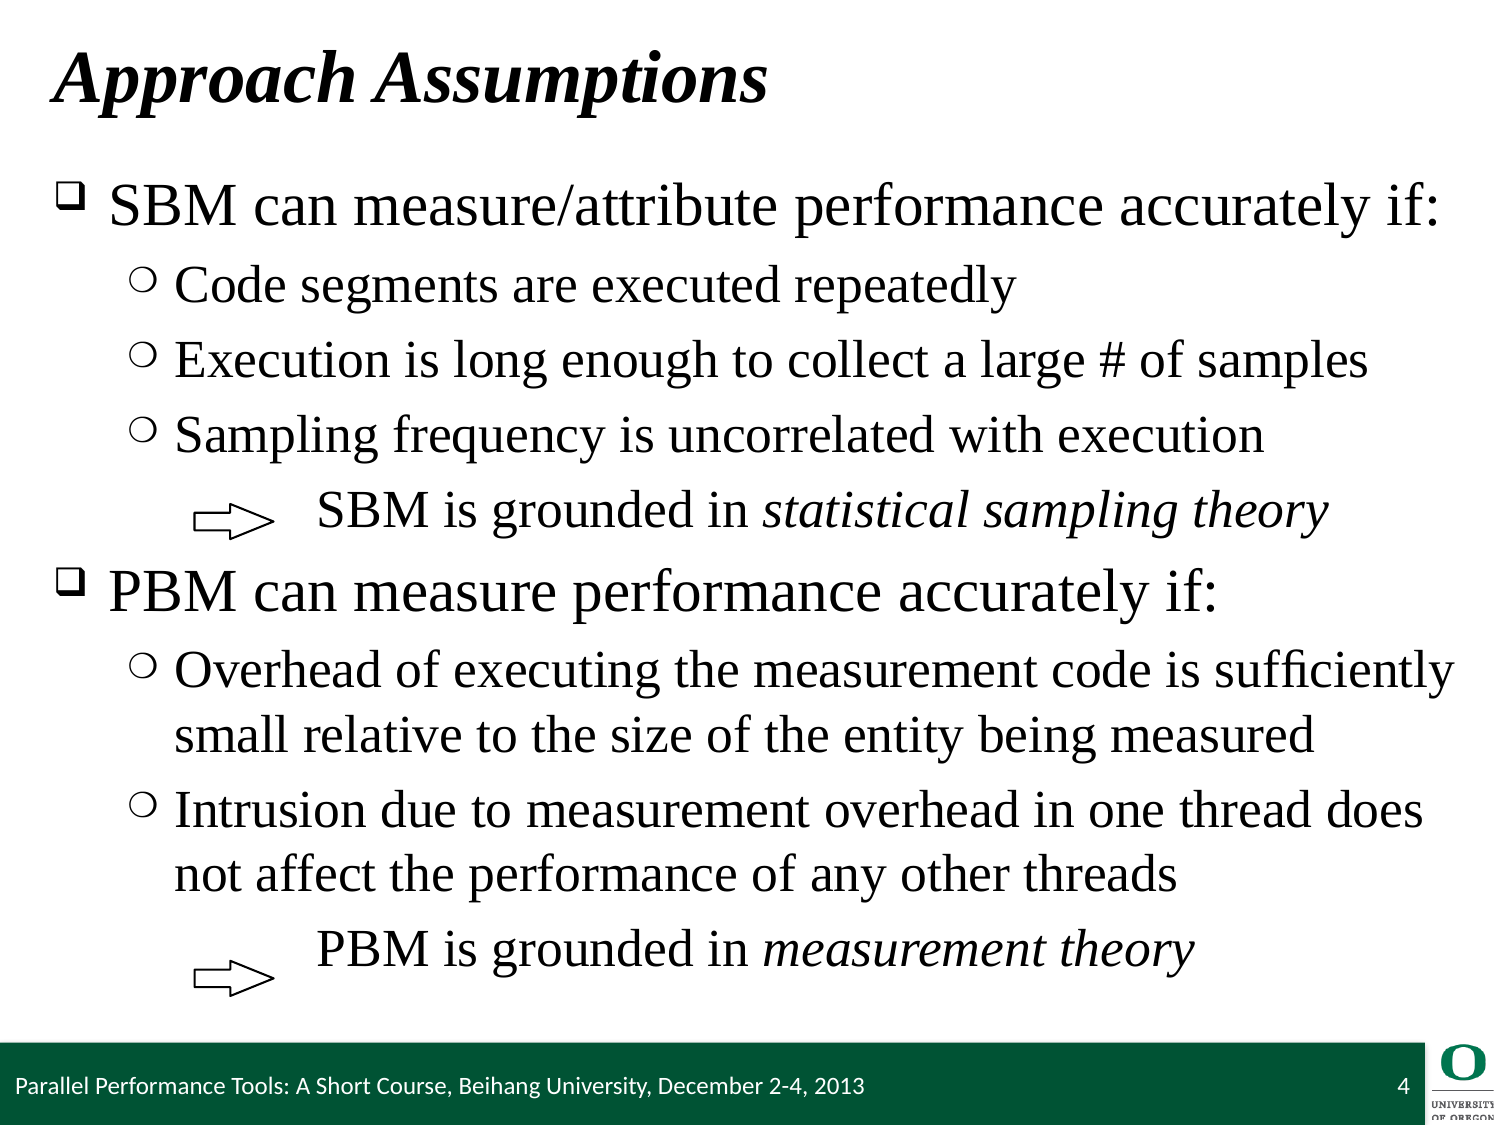

# Approach Assumptions
SBM can measure/attribute performance accurately if:
Code segments are executed repeatedly
Execution is long enough to collect a large # of samples
Sampling frequency is uncorrelated with execution
              SBM is grounded in statistical sampling theory
PBM can measure performance accurately if:
Overhead of executing the measurement code is sufﬁciently small relative to the size of the entity being measured
Intrusion due to measurement overhead in one thread does not affect the performance of any other threads
              PBM is grounded in measurement theory

Parallel Performance Tools: A Short Course, Beihang University, December 2-4, 2013
4